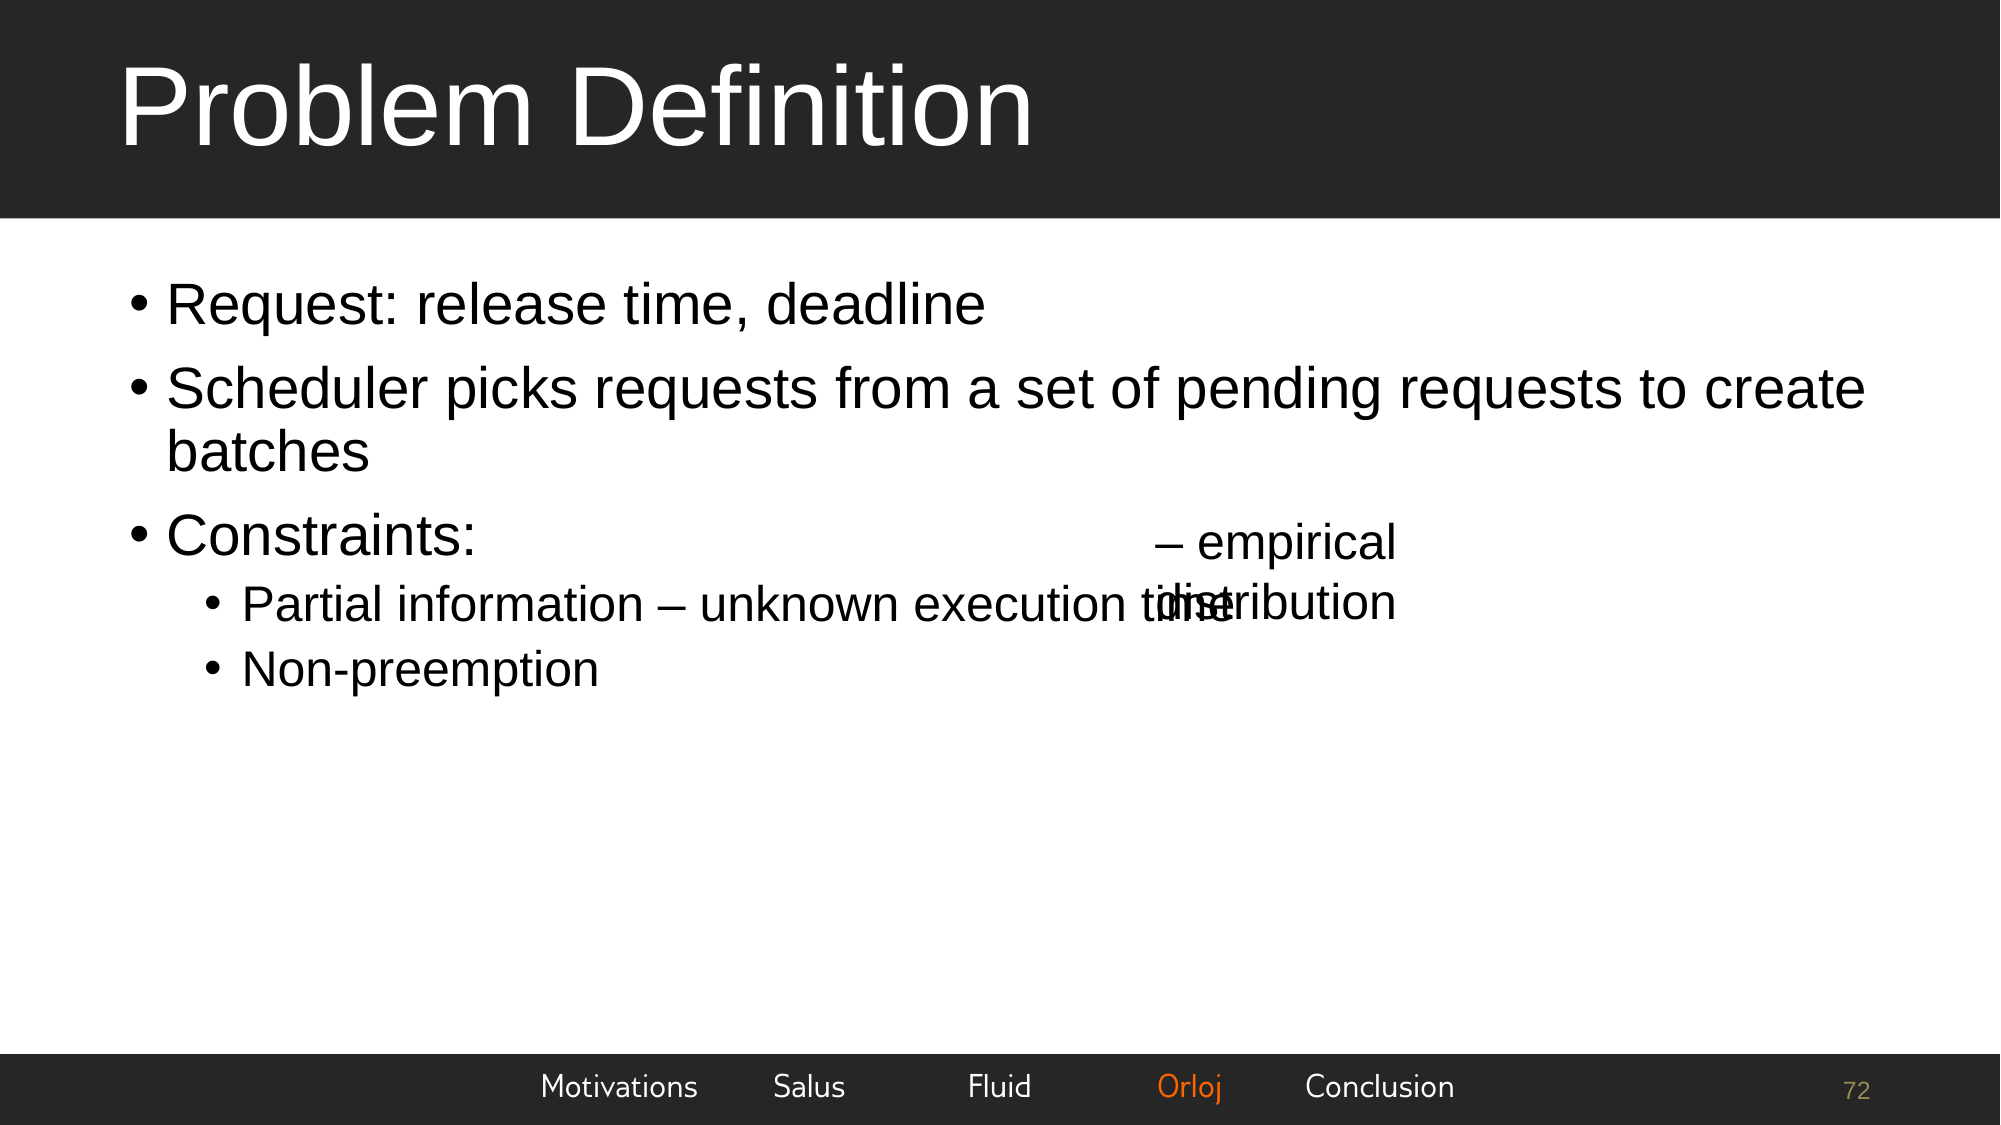

# Problem Definition
Request: release time, deadline
Scheduler picks requests from a set of pending requests to create batches
Constraints:
Partial information – unknown execution time
Non-preemption
– empirical distribution
| Motivations | Salus | Fluid | Orloj | Conclusion |
| --- | --- | --- | --- | --- |
72